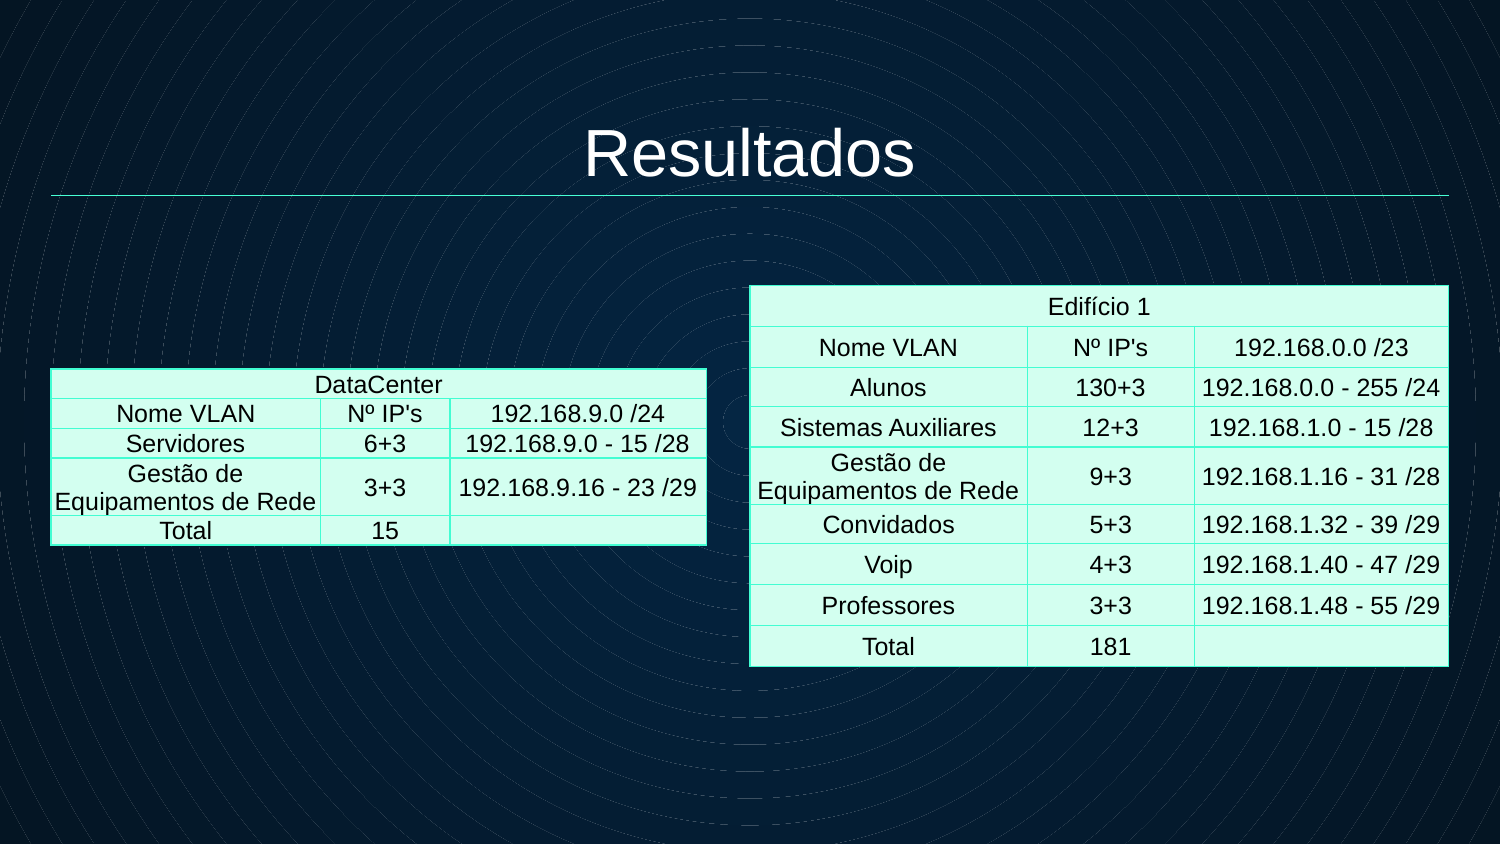

# Resultados
| Edifício 1 |  |  |
| --- | --- | --- |
| Nome VLAN | Nº IP's | 192.168.0.0 /23 |
| Alunos | 130+3 | 192.168.0.0 - 255 /24 |
| Sistemas Auxiliares | 12+3 | 192.168.1.0 - 15 /28 |
| Gestão de Equipamentos de Rede | 9+3 | 192.168.1.16 - 31 /28 |
| Convidados | 5+3 | 192.168.1.32 - 39 /29 |
| Voip | 4+3 | 192.168.1.40 - 47 /29 |
| Professores | 3+3 | 192.168.1.48 - 55 /29 |
| Total | 181 |  |
| DataCenter |  |  |
| --- | --- | --- |
| Nome VLAN | Nº IP's | 192.168.9.0 /24 |
| Servidores | 6+3 | 192.168.9.0 - 15 /28 |
| Gestão de Equipamentos de Rede | 3+3 | 192.168.9.16 - 23 /29 |
| Total | 15 |  |